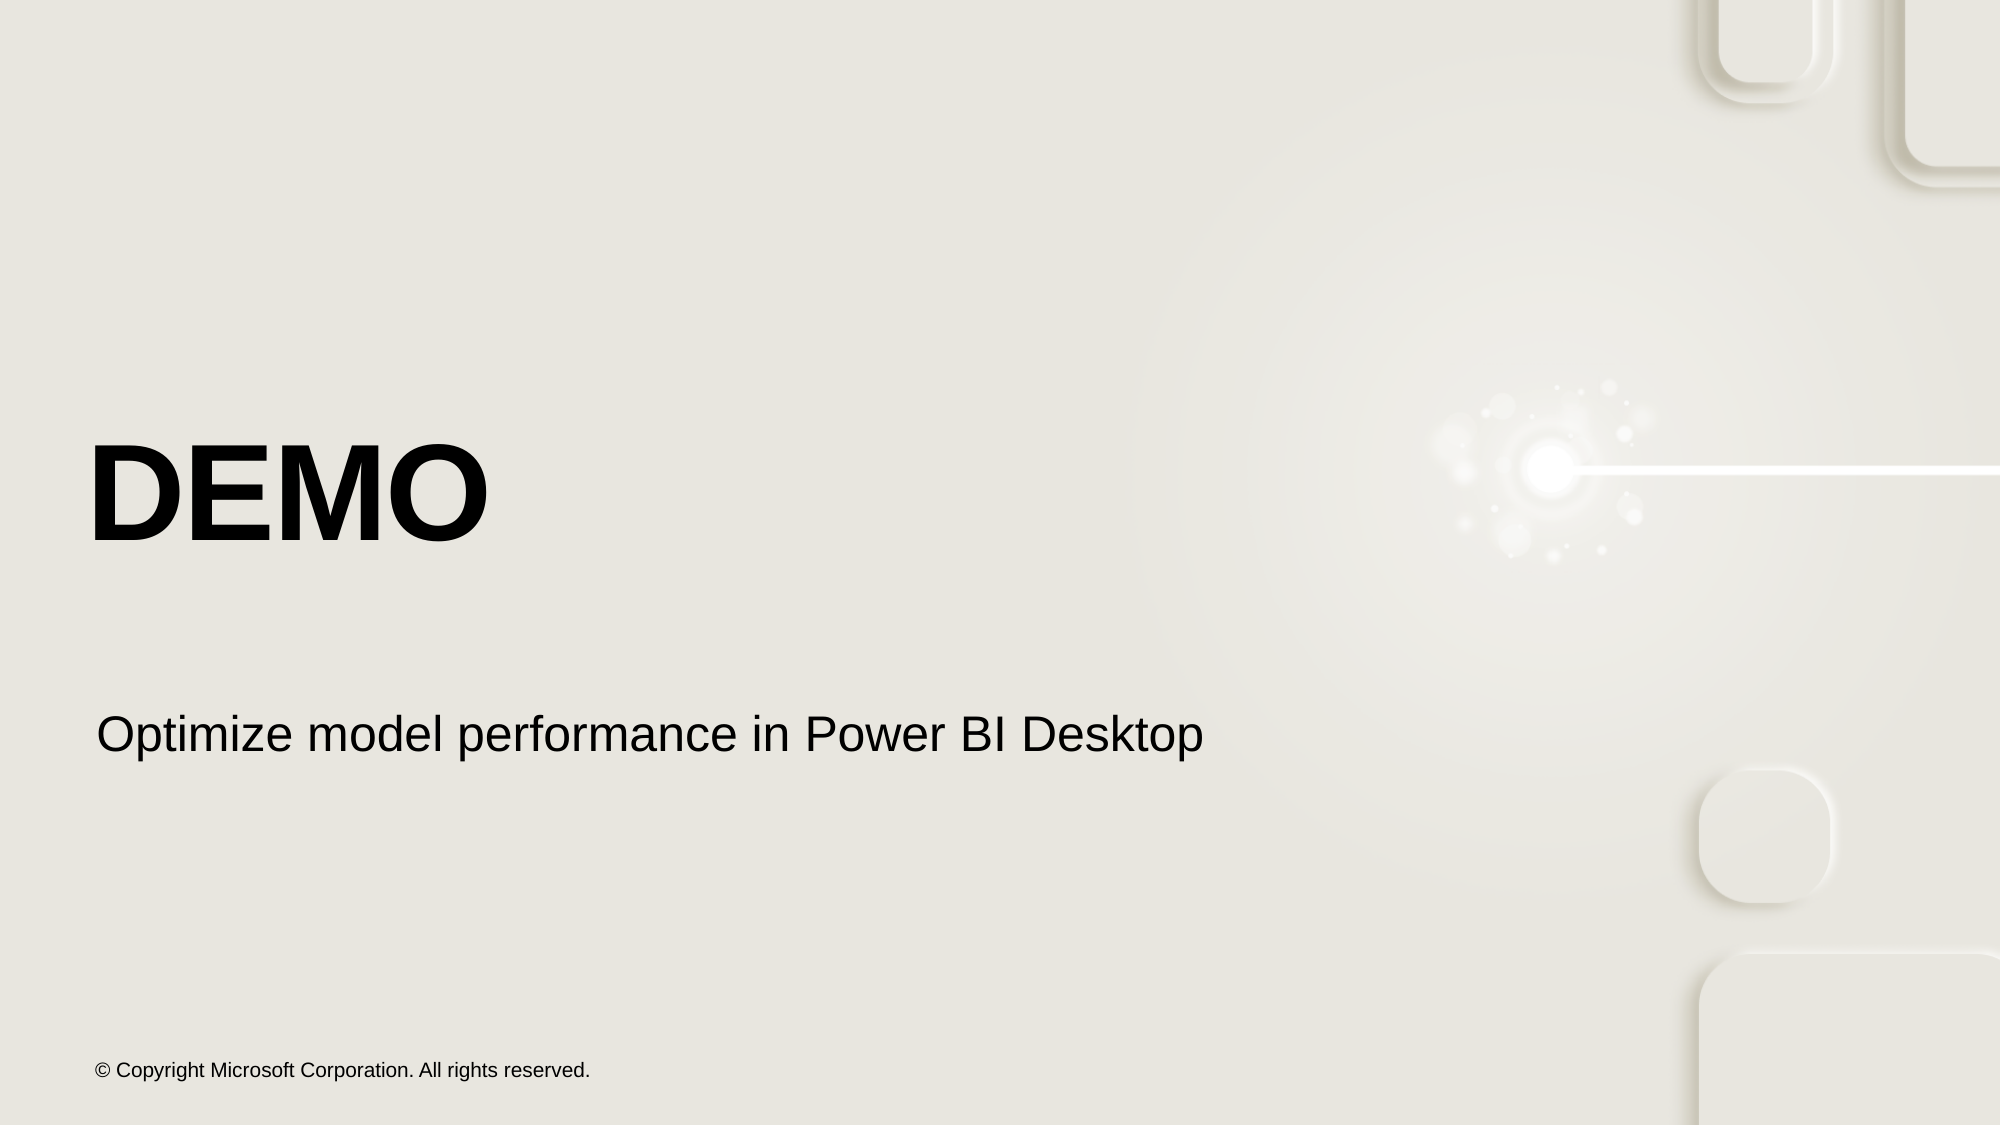

# DEMO
Optimize model performance in Power BI Desktop